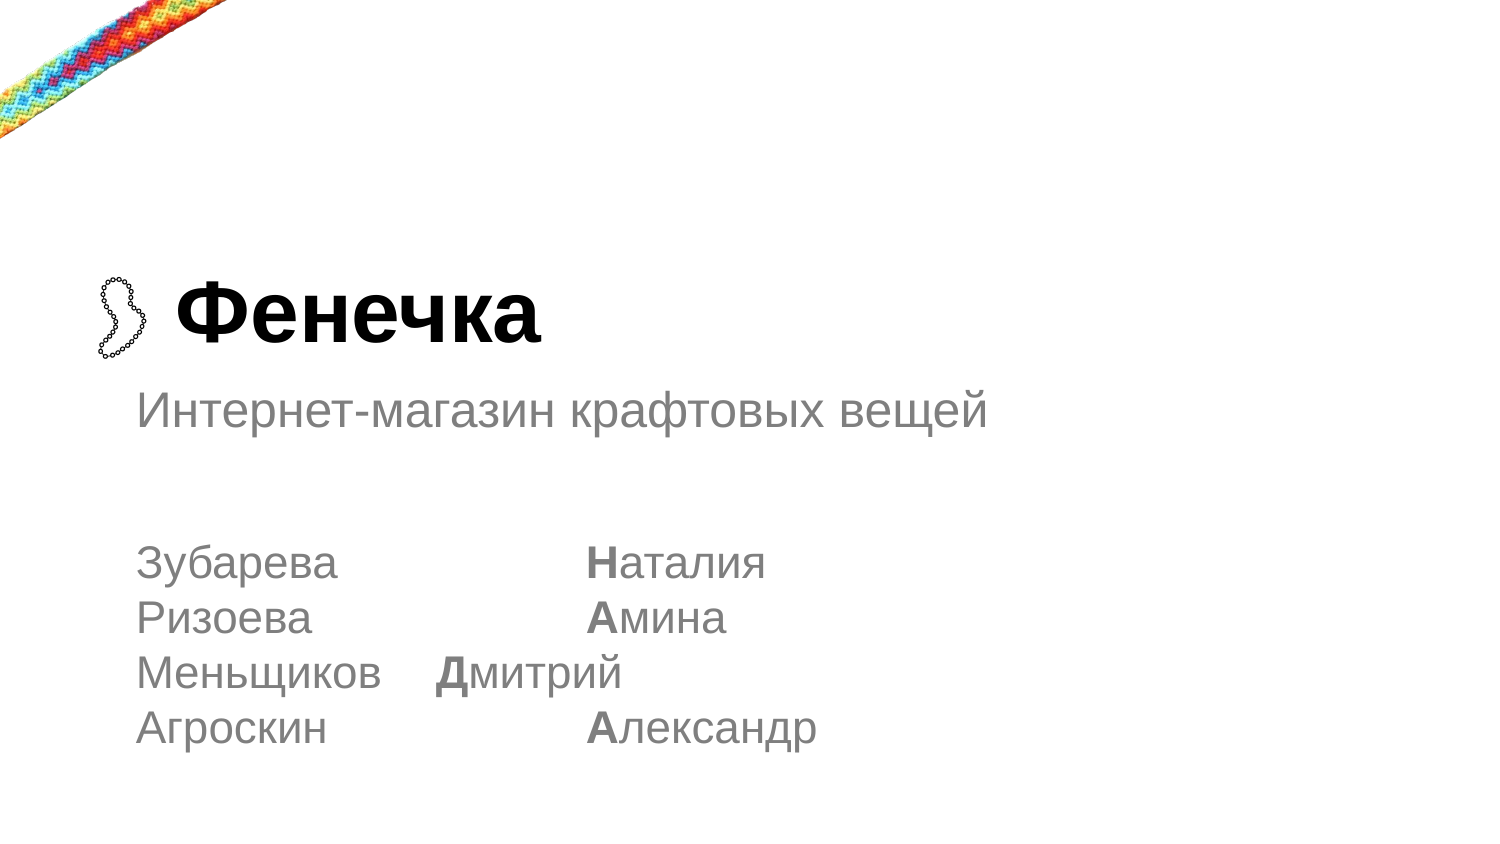

# 📿 Фенечка
Интернет-магазин крафтовых вещей

Зубарева 		Наталия
Ризоева 		Амина
Меньщиков 	Дмитрий
Агроскин 		Александр